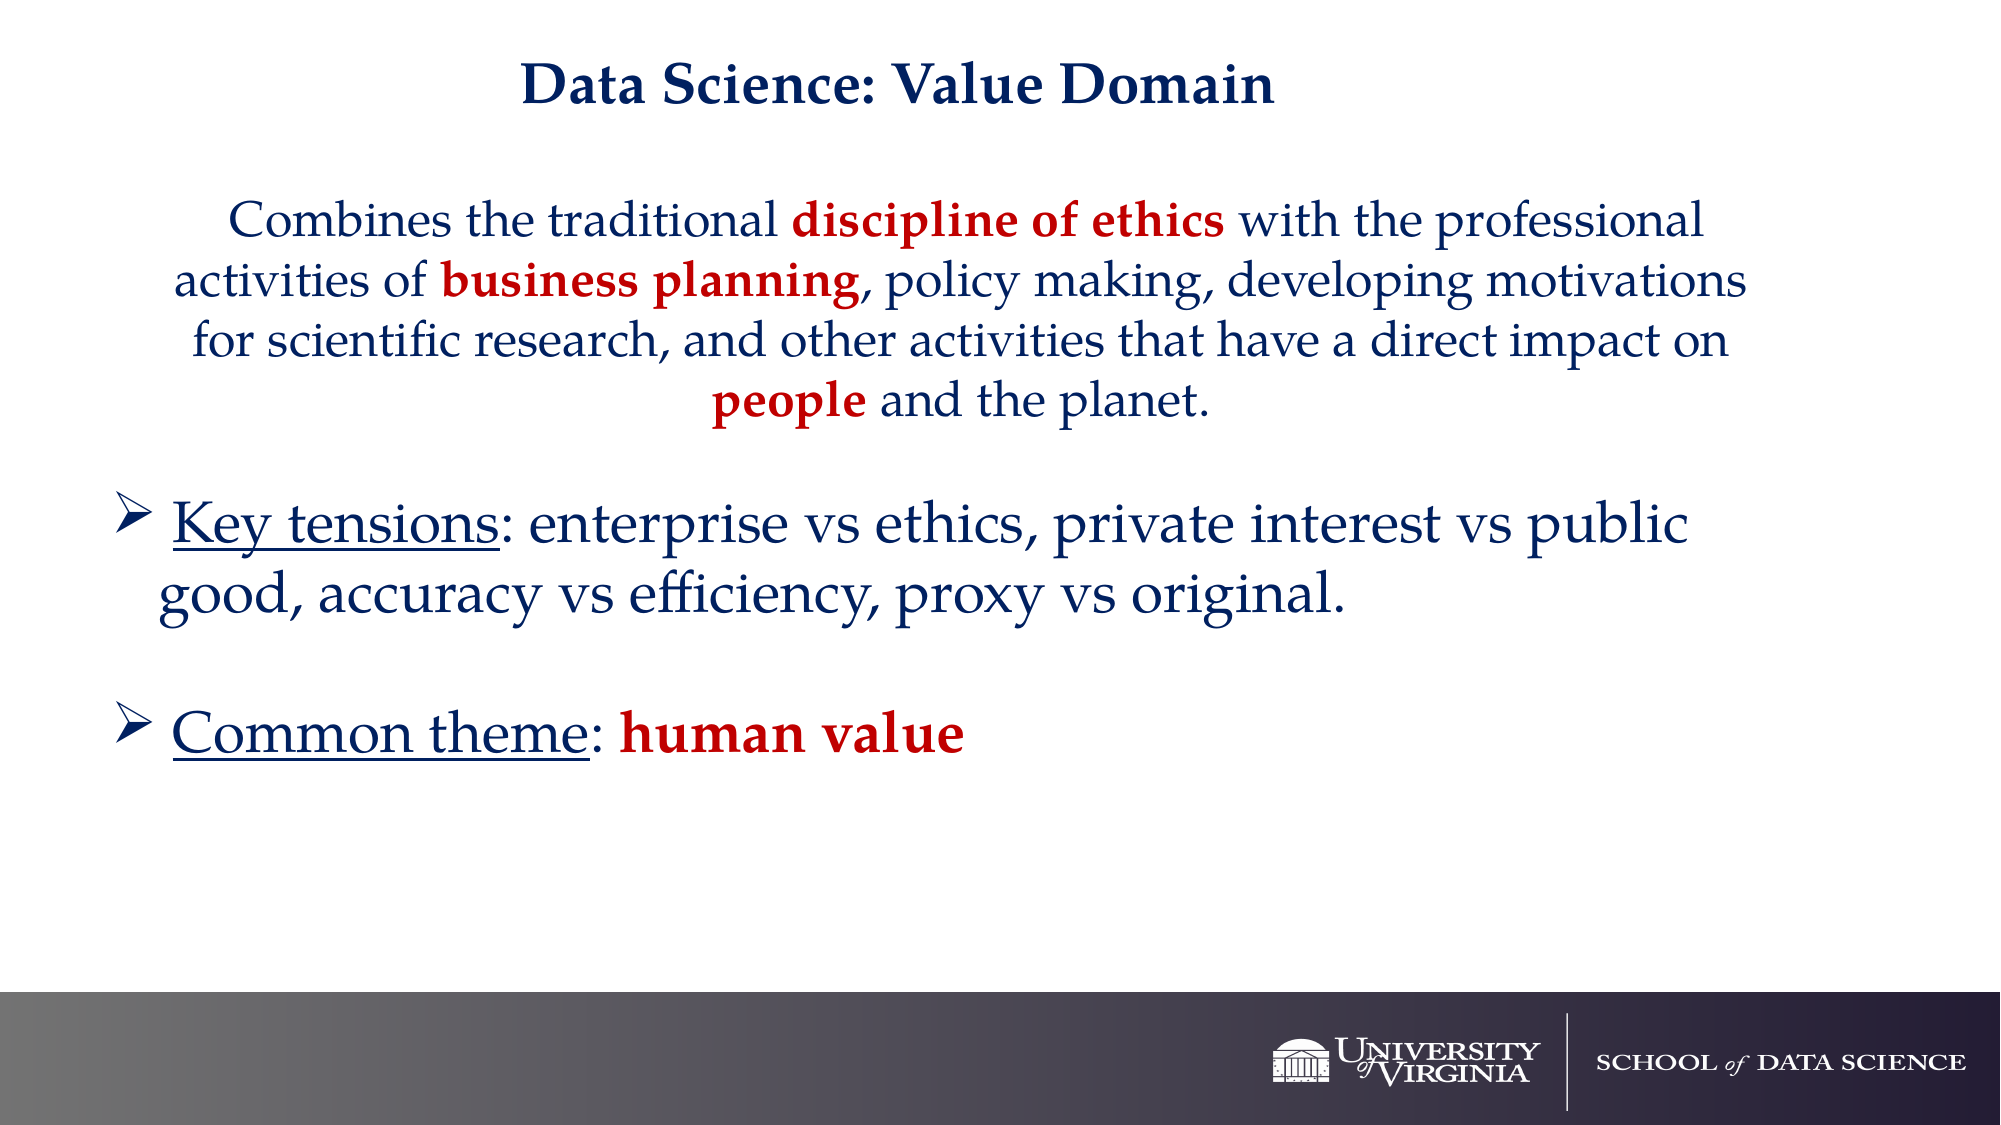

# Data Science: Value Domain
 Combines the traditional discipline of ethics with the professional activities of business planning, policy making, developing motivations for scientific research, and other activities that have a direct impact on people and the planet.
 Key tensions: enterprise vs ethics, private interest vs public good, accuracy vs efficiency, proxy vs original.

 Common theme: human value